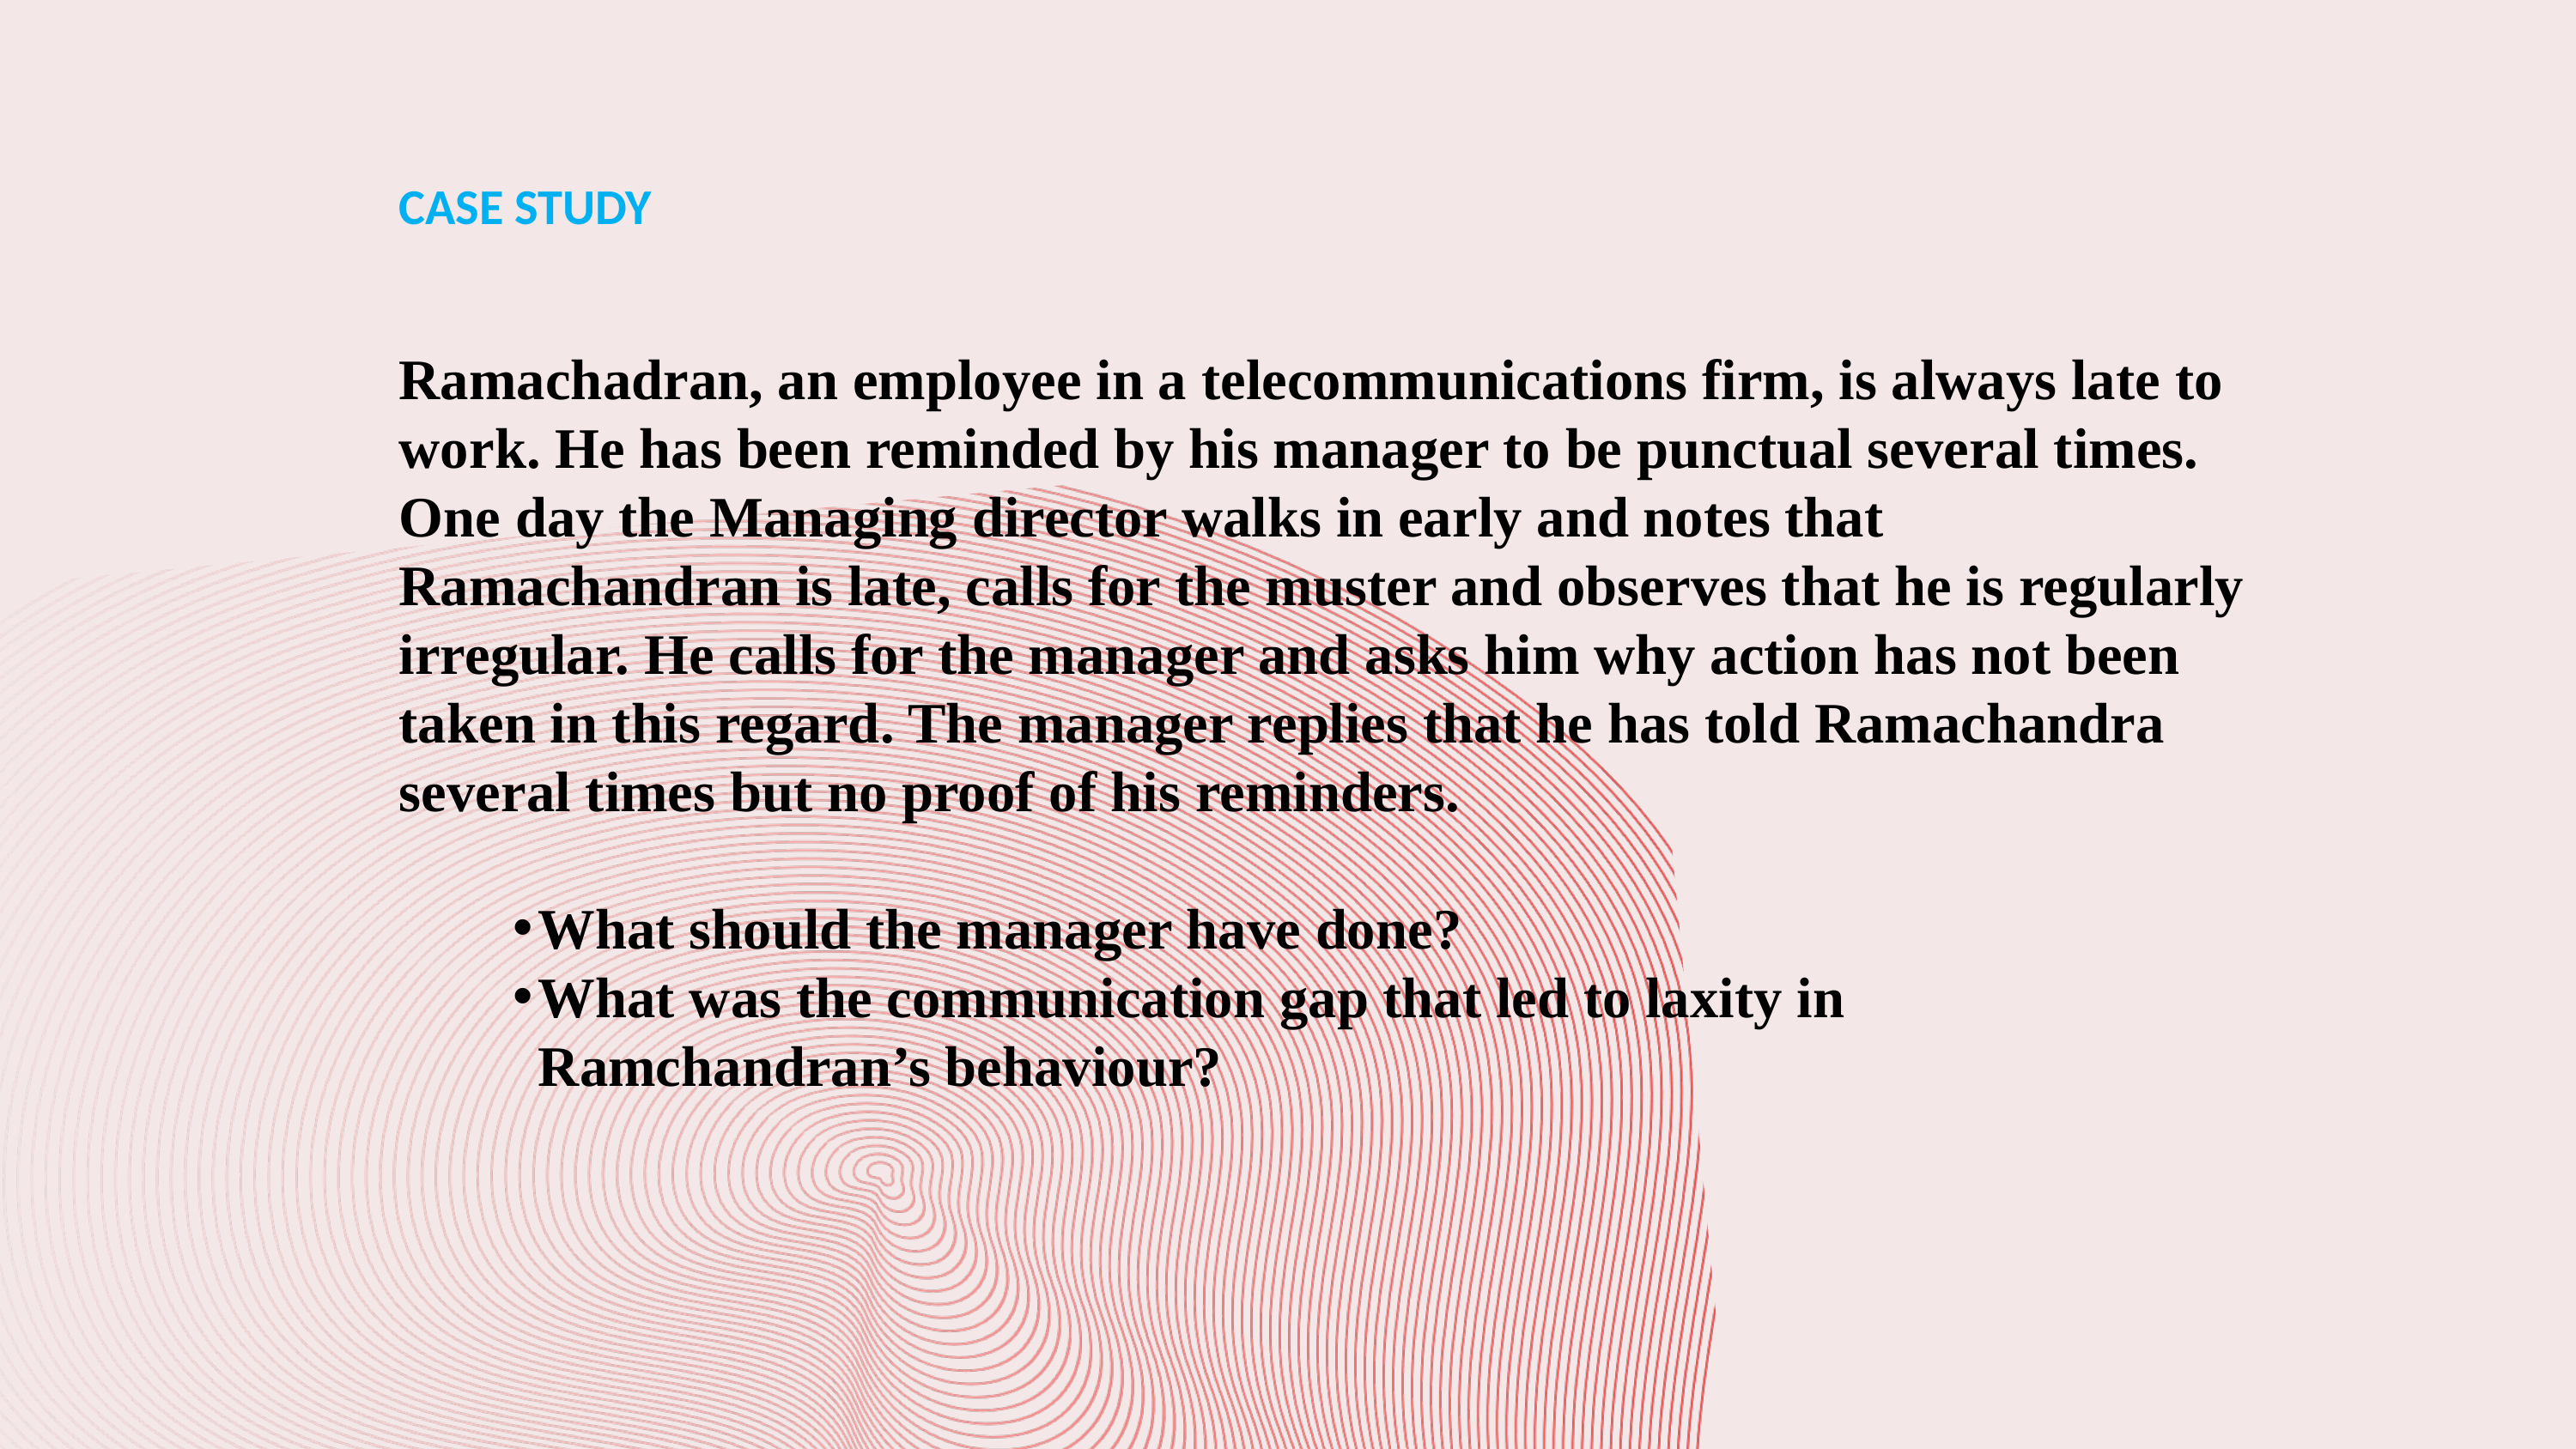

CASE STUDY
Ramachadran, an employee in a telecommunications firm, is always late to work. He has been reminded by his manager to be punctual several times. One day the Managing director walks in early and notes that Ramachandran is late, calls for the muster and observes that he is regularly irregular. He calls for the manager and asks him why action has not been taken in this regard. The manager replies that he has told Ramachandra several times but no proof of his reminders.

What should the manager have done?
What was the communication gap that led to laxity in Ramchandran’s behaviour?